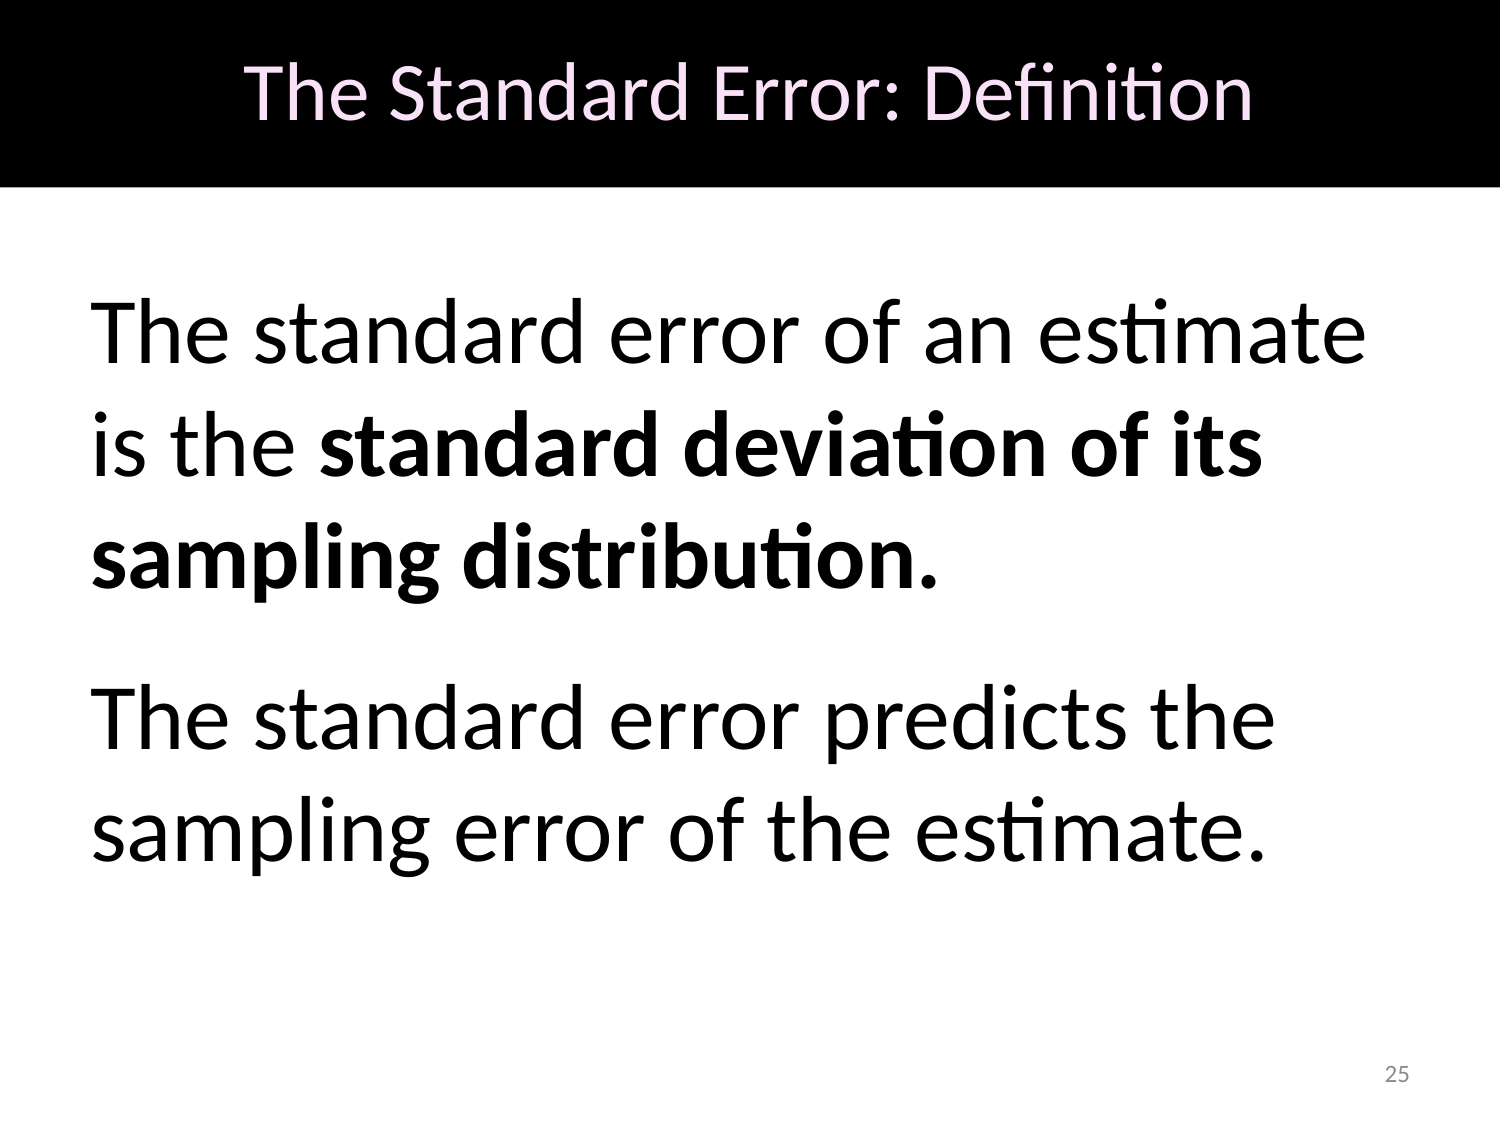

# The Standard Error: Definition
The standard error of an estimate is the standard deviation of its sampling distribution.

The standard error predicts the sampling error of the estimate.
25